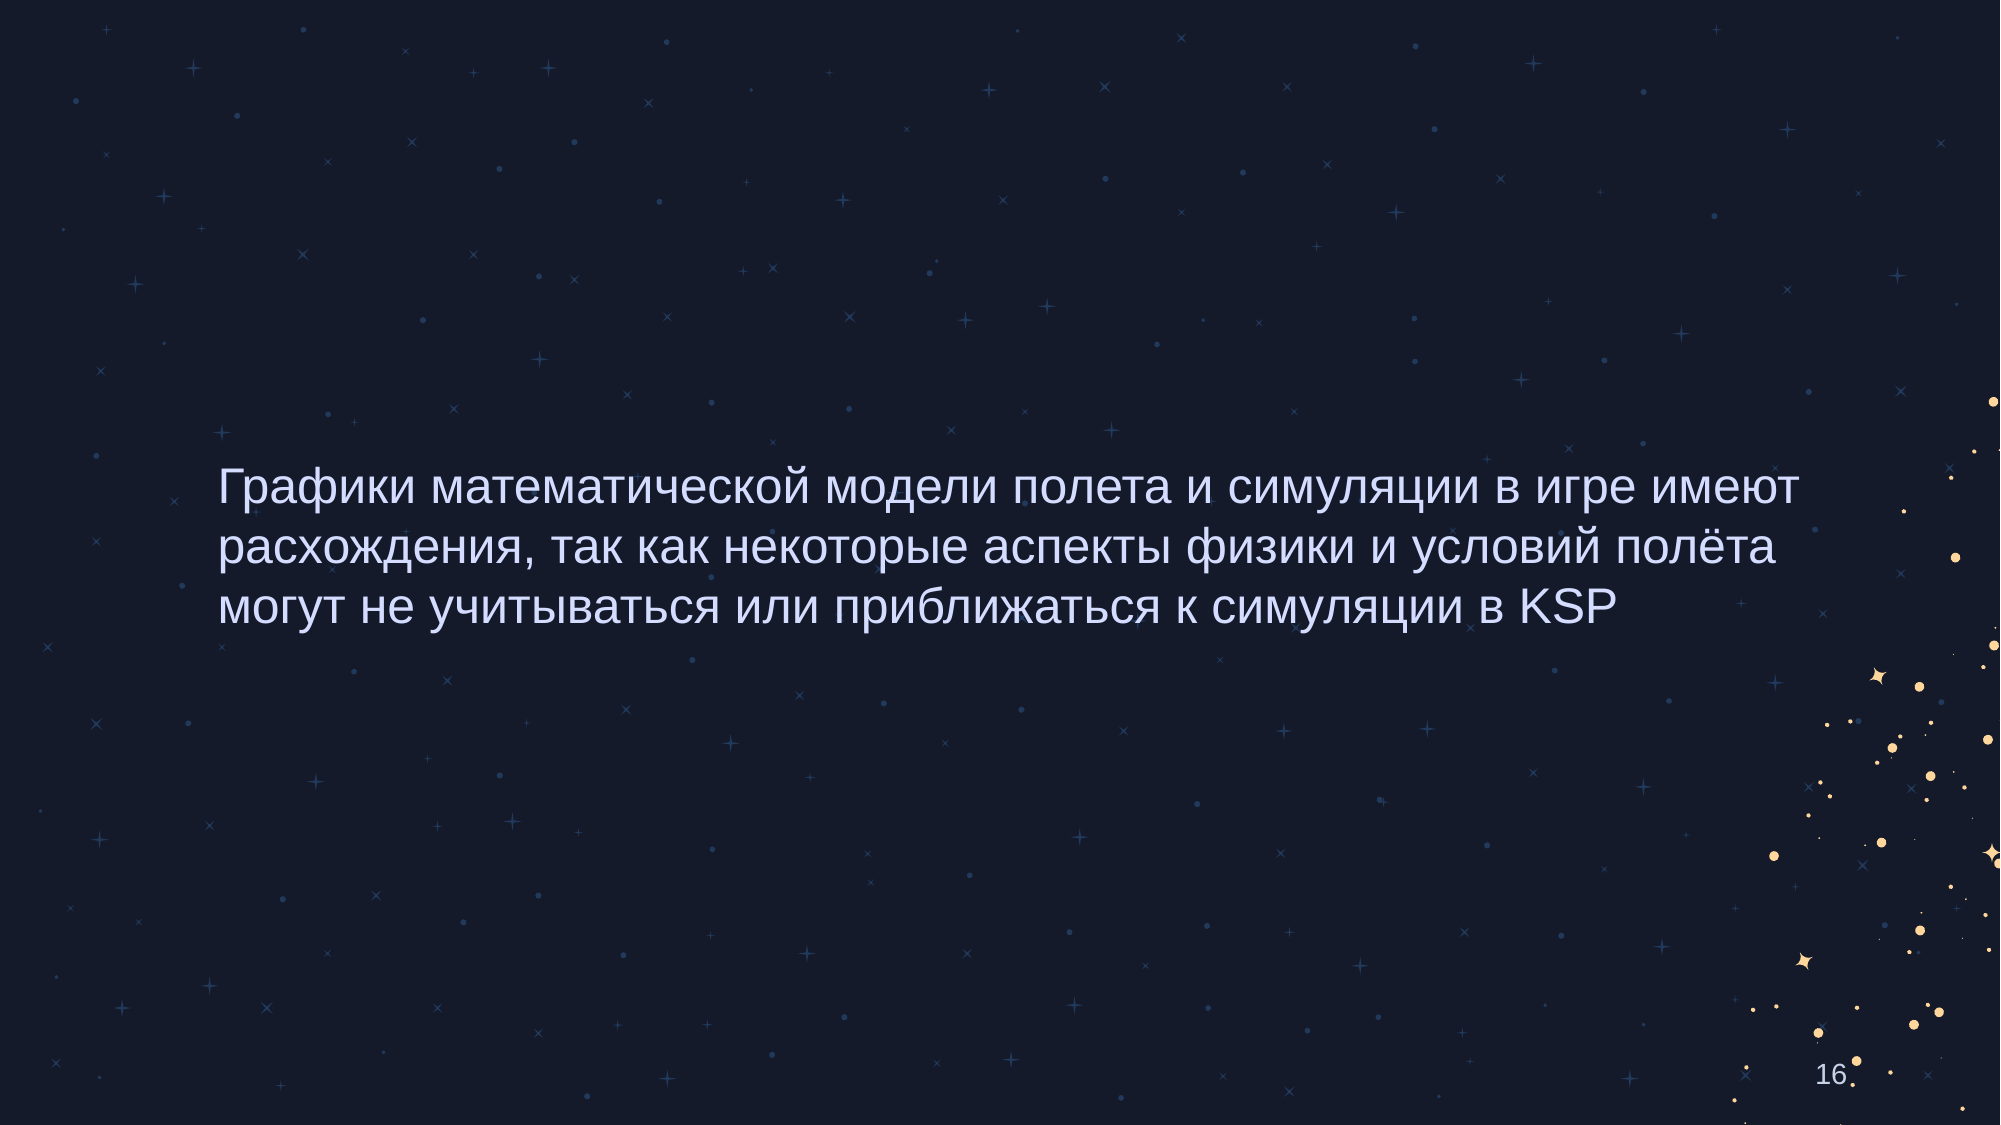

Графики математической модели полета и симуляции в игре имеют расхождения, так как некоторые аспекты физики и условий полёта могут не учитываться или приближаться к симуляции в KSP

16